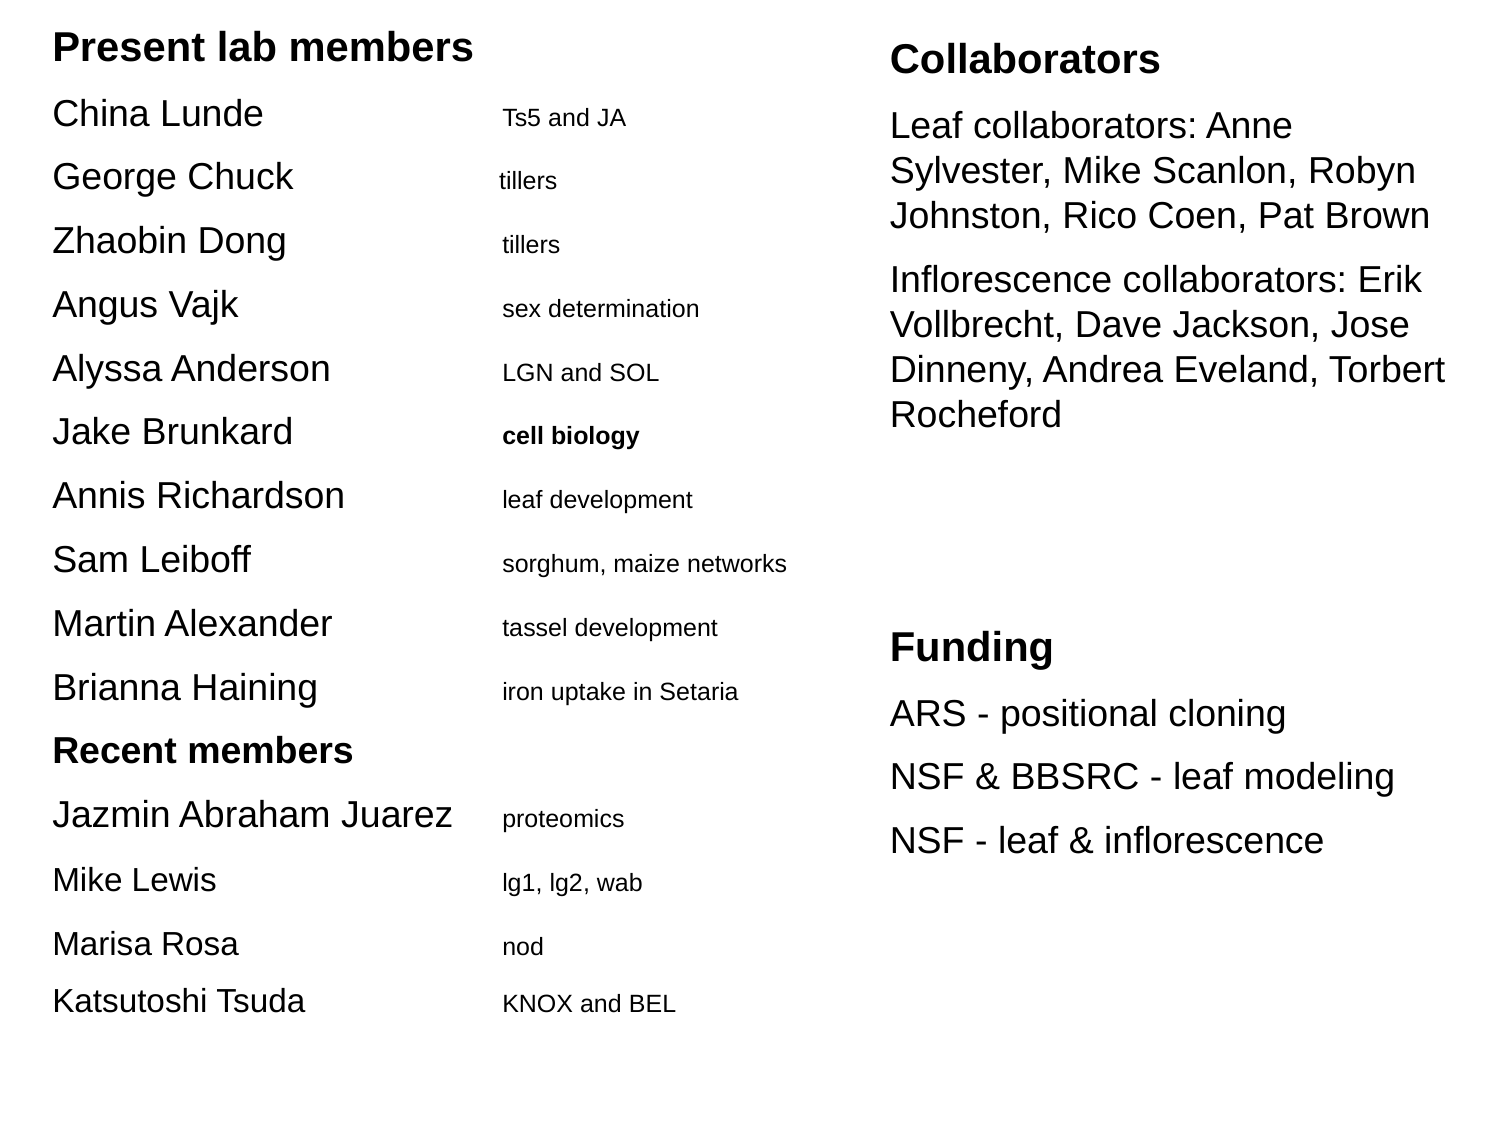

Present lab members
China Lunde		Ts5 and JA
George Chuck	              tillers
Zhaobin Dong		tillers
Angus Vajk		sex determination
Alyssa Anderson		LGN and SOL
Jake Brunkard		cell biology
Annis Richardson		leaf development
Sam Leiboff		sorghum, maize networks
Martin Alexander		tassel development
Brianna Haining		iron uptake in Setaria
Recent members
Jazmin Abraham Juarez	proteomics
Mike Lewis		lg1, lg2, wab
Marisa Rosa		nod
Katsutoshi Tsuda		KNOX and BEL
Collaborators
Leaf collaborators: Anne Sylvester, Mike Scanlon, Robyn Johnston, Rico Coen, Pat Brown
Inflorescence collaborators: Erik Vollbrecht, Dave Jackson, Jose Dinneny, Andrea Eveland, Torbert Rocheford

Funding
ARS - positional cloning
NSF & BBSRC - leaf modeling
NSF - leaf & inflorescence